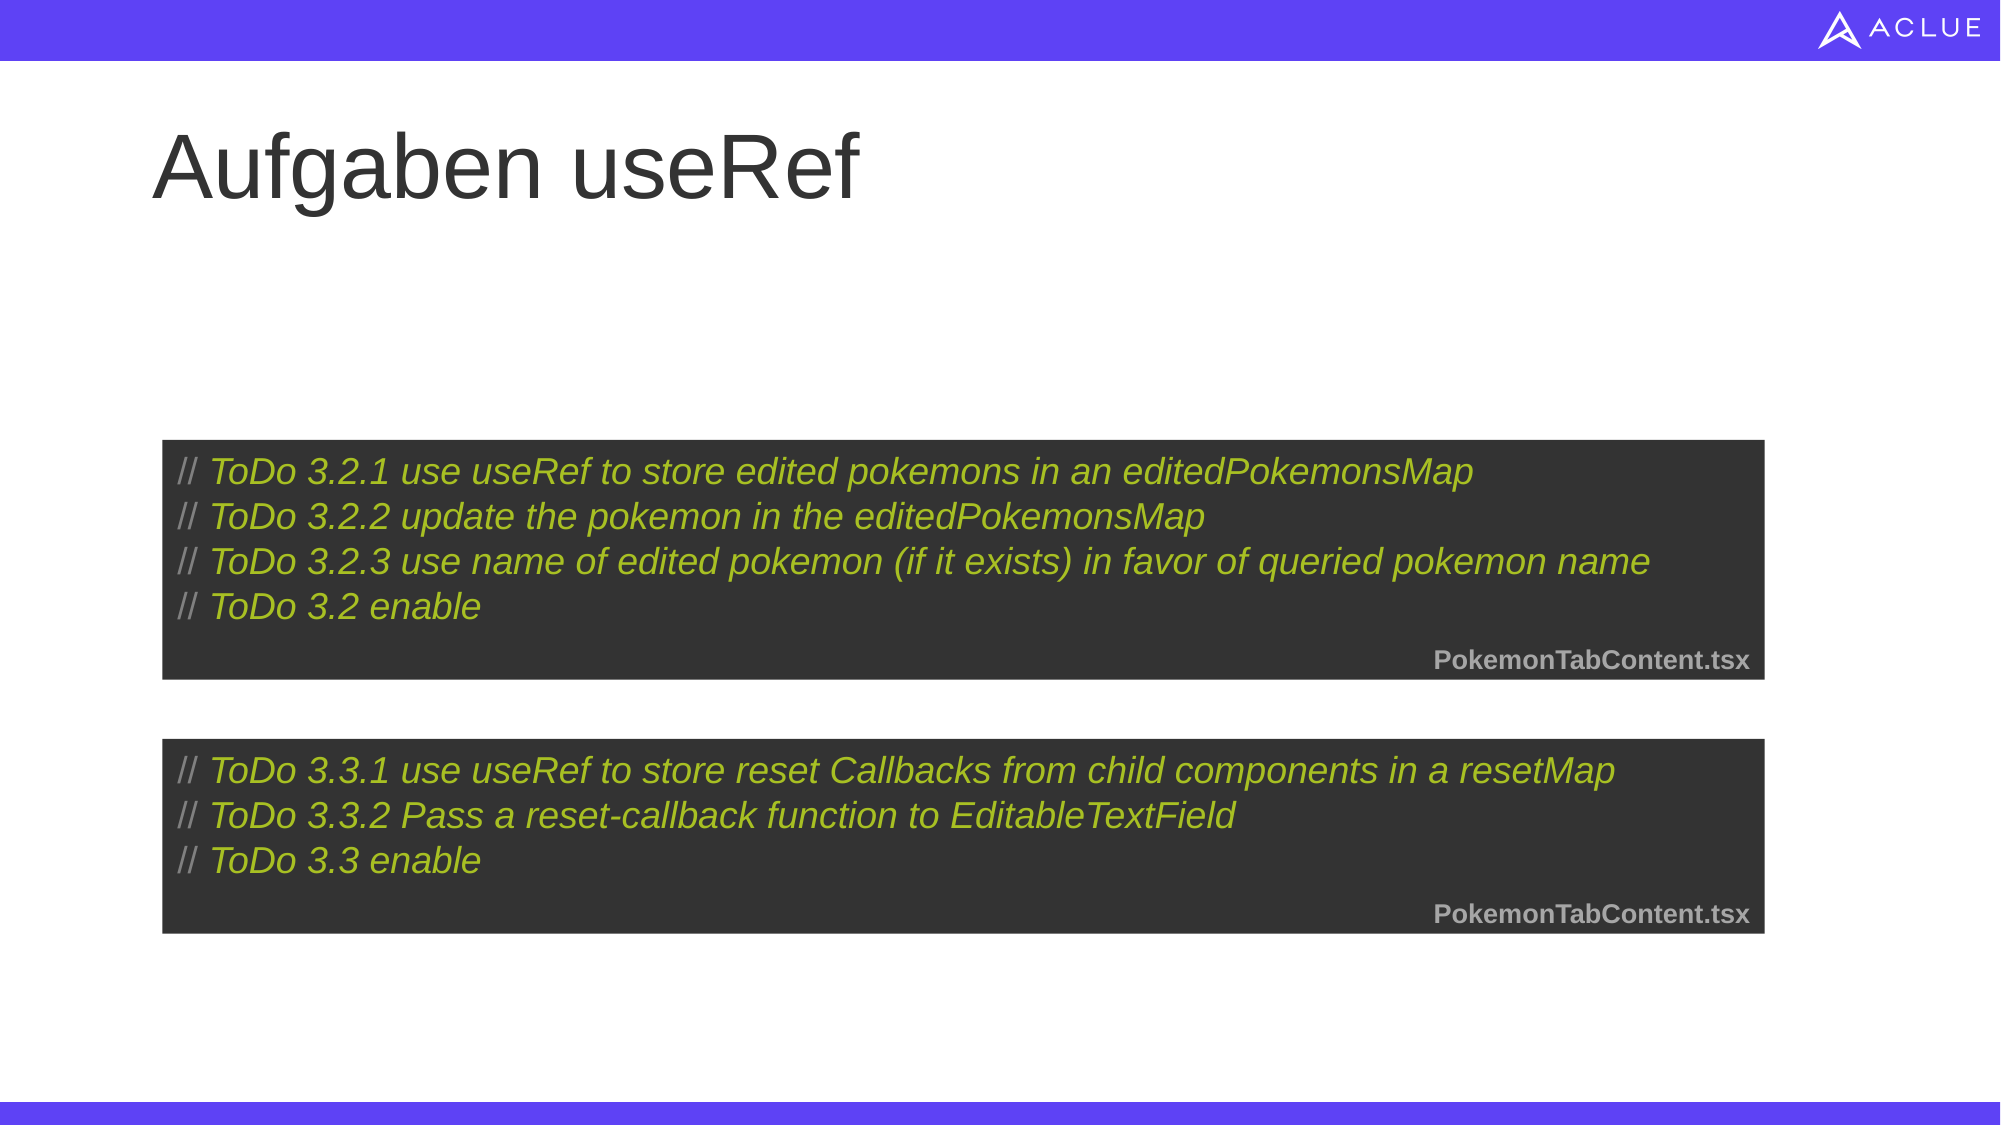

# Aufgaben useRef
// ToDo 3.2.1 use useRef to store edited pokemons in an editedPokemonsMap
// ToDo 3.2.2 update the pokemon in the editedPokemonsMap
// ToDo 3.2.3 use name of edited pokemon (if it exists) in favor of queried pokemon name
// ToDo 3.2 enable

PokemonTabContent.tsx
// ToDo 3.3.1 use useRef to store reset Callbacks from child components in a resetMap
// ToDo 3.3.2 Pass a reset-callback function to EditableTextField
// ToDo 3.3 enable

PokemonTabContent.tsx